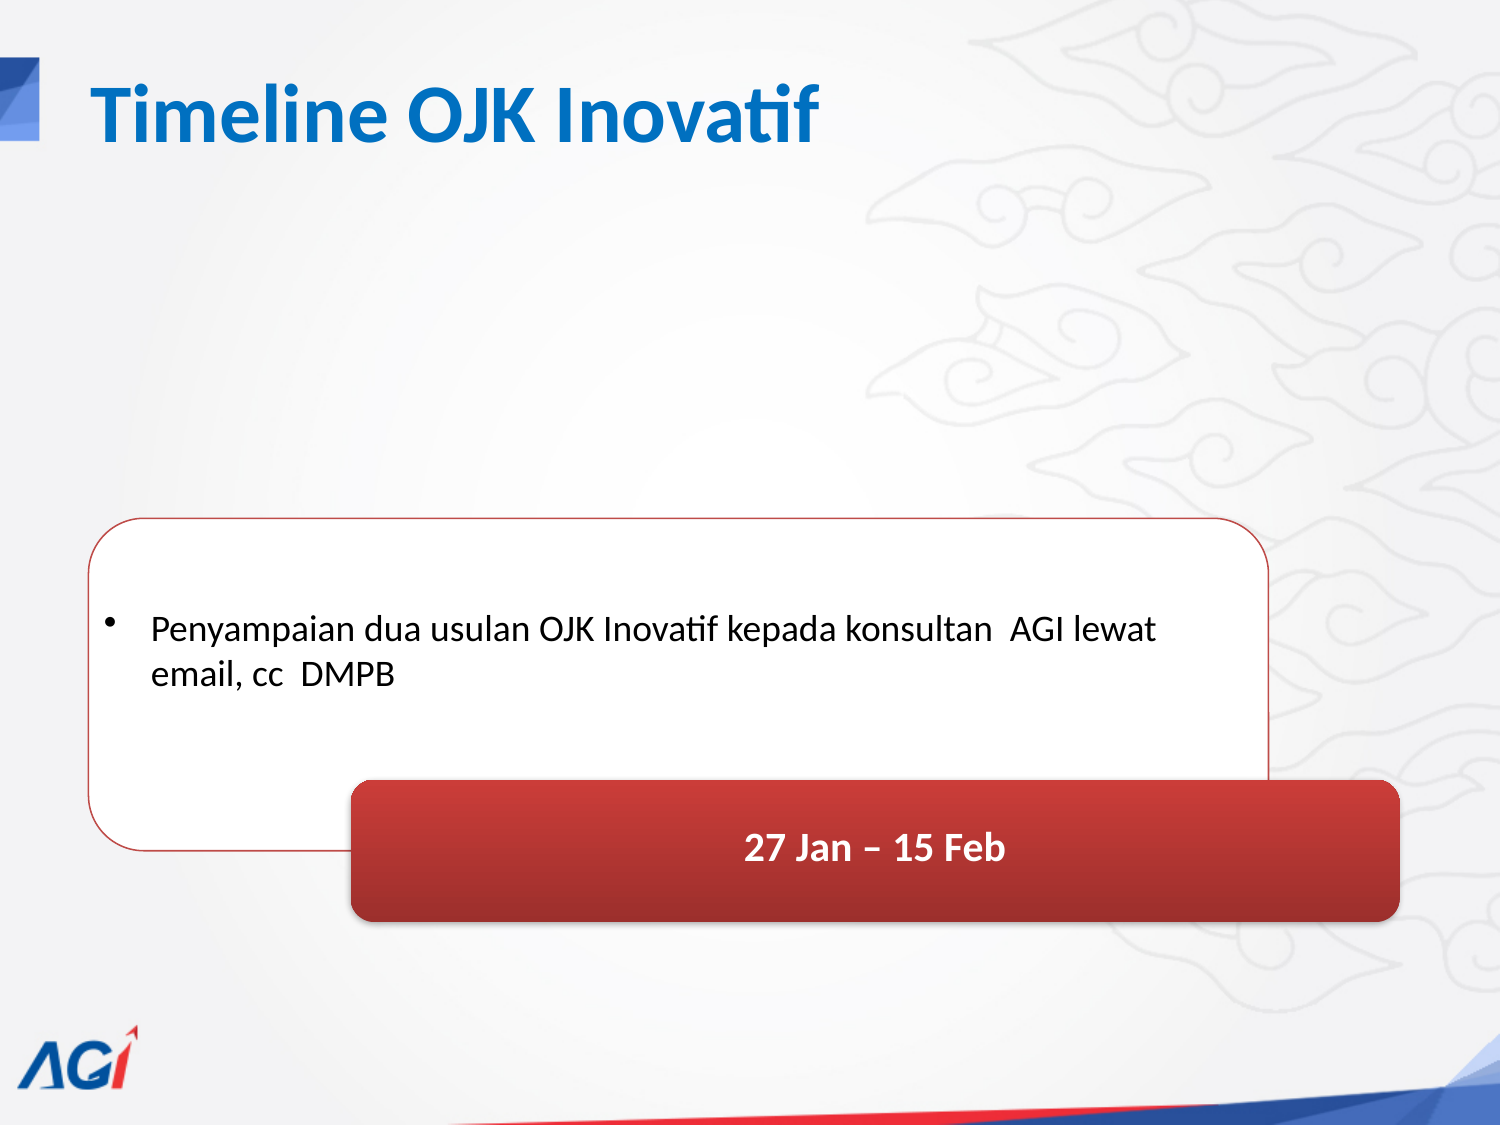

# Timeline OJK Inovatif
27 Jan – 15 Feb
Penyampaian dua usulan OJK Inovatif kepada konsultan  AGI lewat email, cc  DMPB